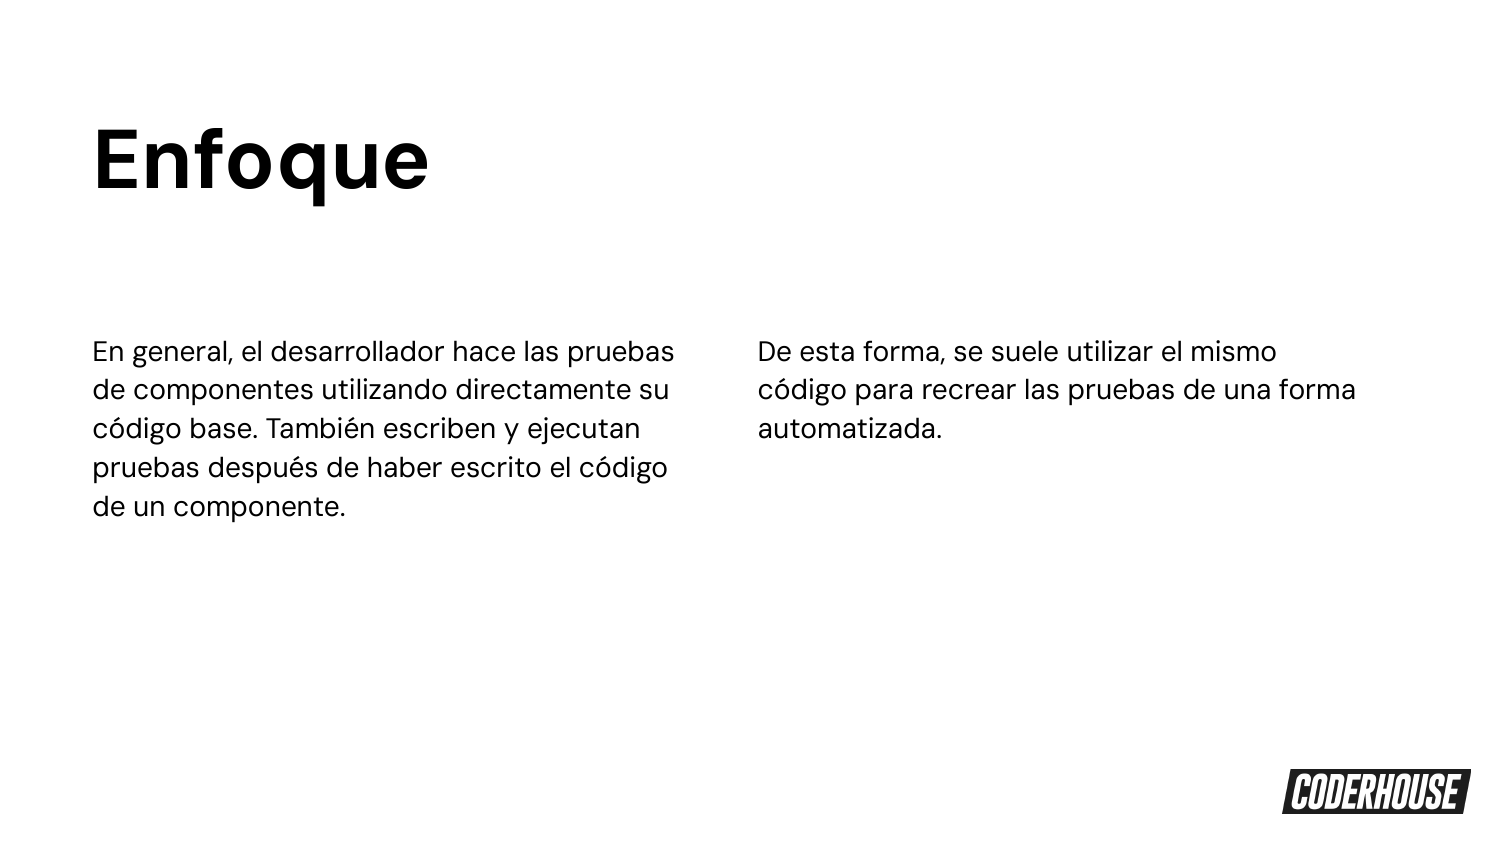

Enfoque
En general, el desarrollador hace las pruebas de componentes utilizando directamente su código base. También escriben y ejecutan pruebas después de haber escrito el código de un componente.
De esta forma, se suele utilizar el mismo código para recrear las pruebas de una forma automatizada.